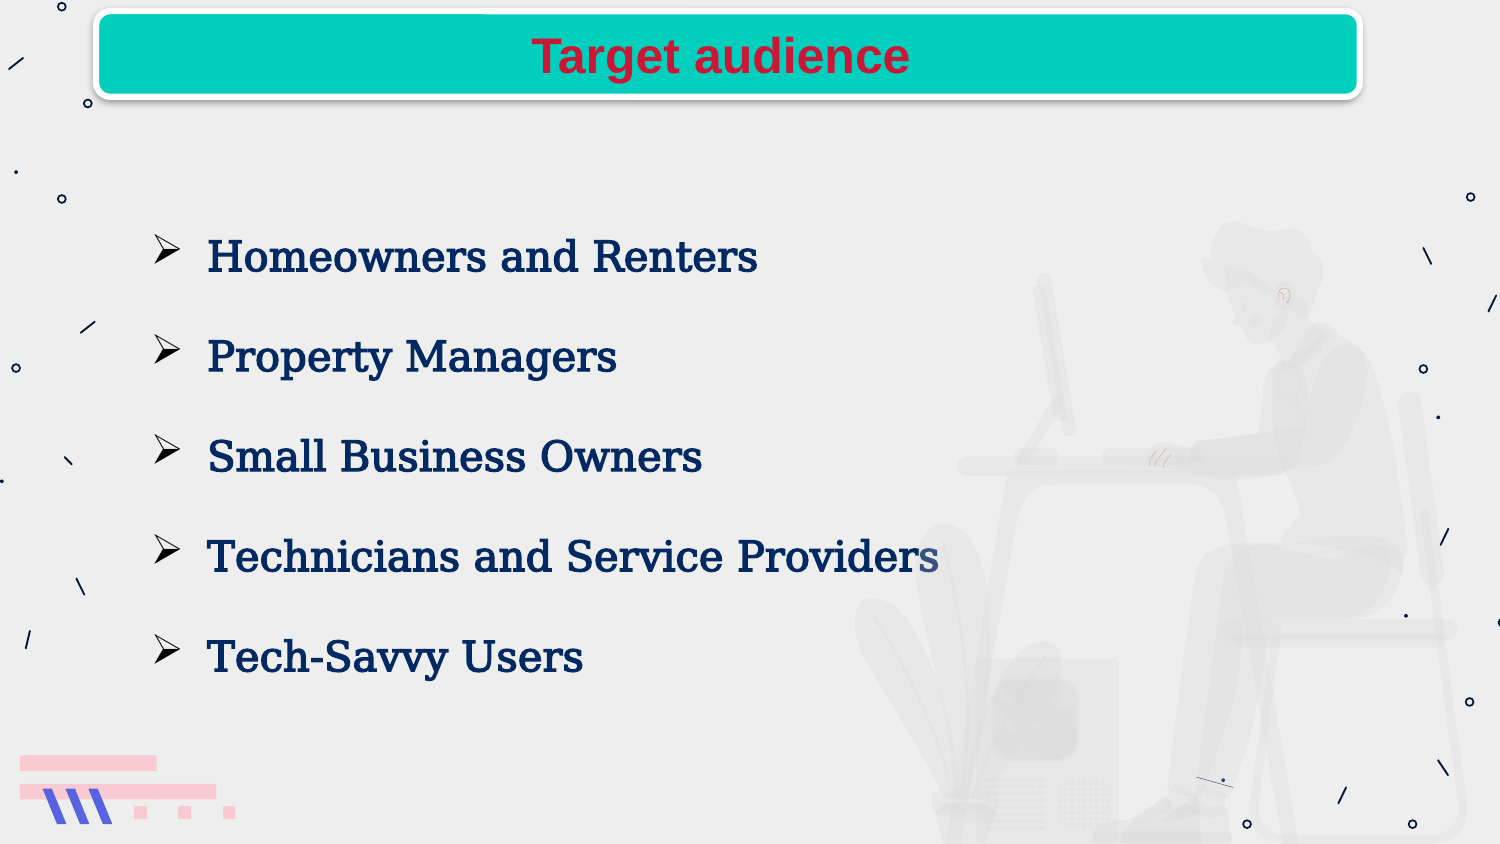

Target audience
Homeowners and Renters
Property Managers
Small Business Owners
Technicians and Service Providers
Tech-Savvy Users